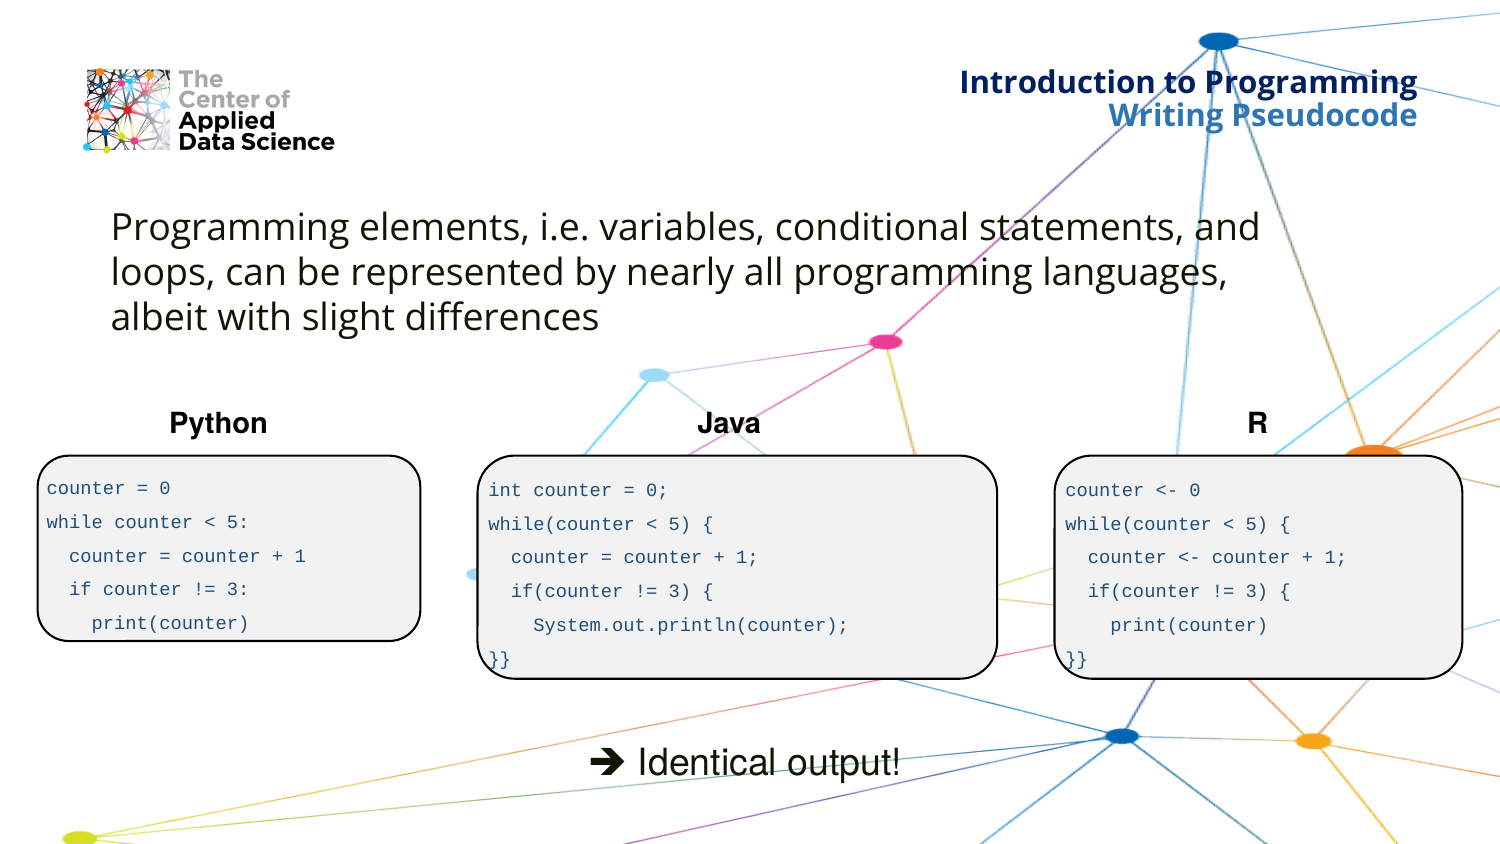

# Introduction to Programming
Writing Pseudocode
Programming elements, i.e. variables, conditional statements, and loops, can be represented by nearly all programming languages, albeit with slight differences
Python
counter = 0
while counter < 5:
  counter = counter + 1
  if counter != 3:
    print(counter)
Java
int counter = 0;
while(counter < 5) {
  counter = counter + 1;
  if(counter != 3) {
    System.out.println(counter);
}}
R
counter <- 0
while(counter < 5) {
  counter <- counter + 1;
  if(counter != 3) {
    print(counter)
}}
🡺 Identical output!